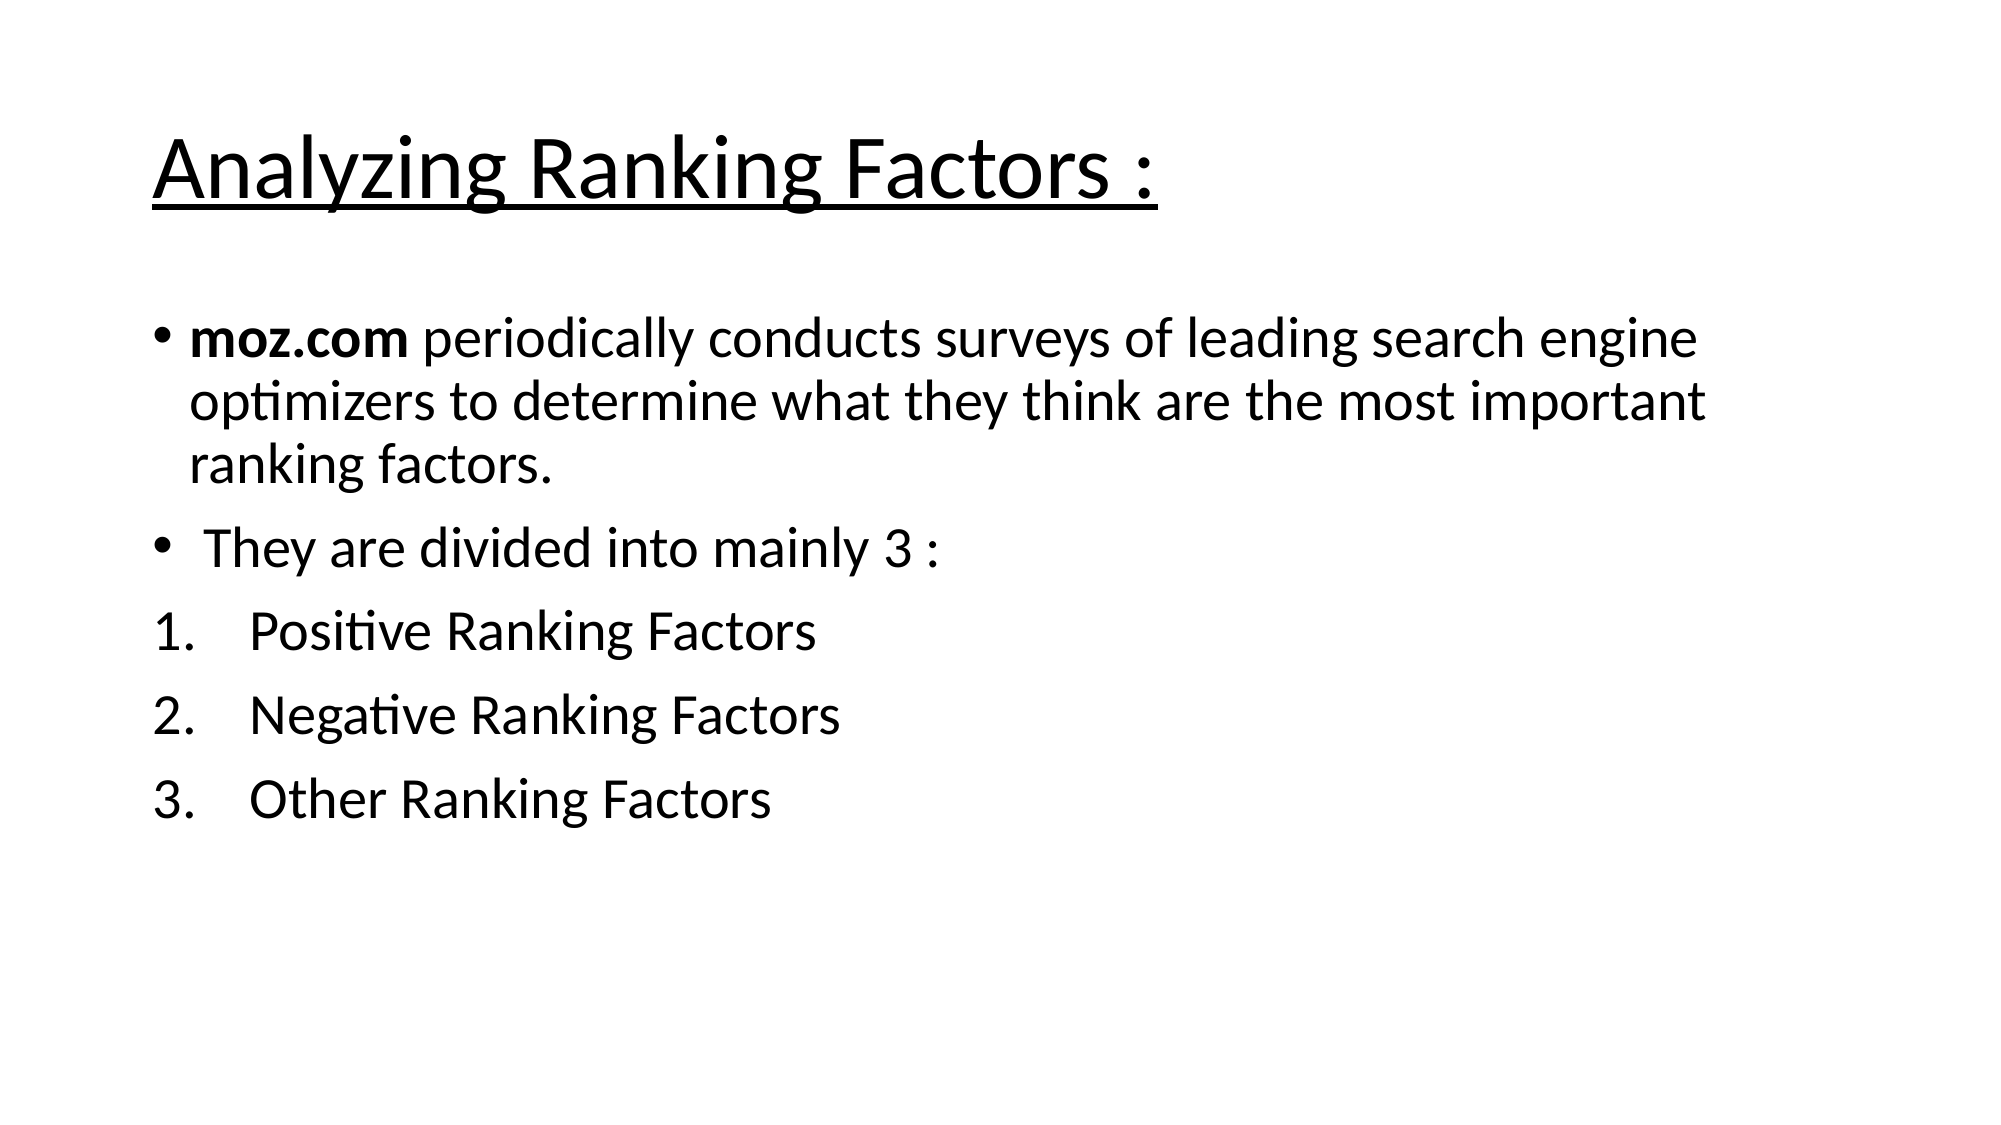

# Analyzing Ranking Factors :
moz.com periodically conducts surveys of leading search engine optimizers to determine what they think are the most important ranking factors.
 They are divided into mainly 3 :
 Positive Ranking Factors
 Negative Ranking Factors
 Other Ranking Factors